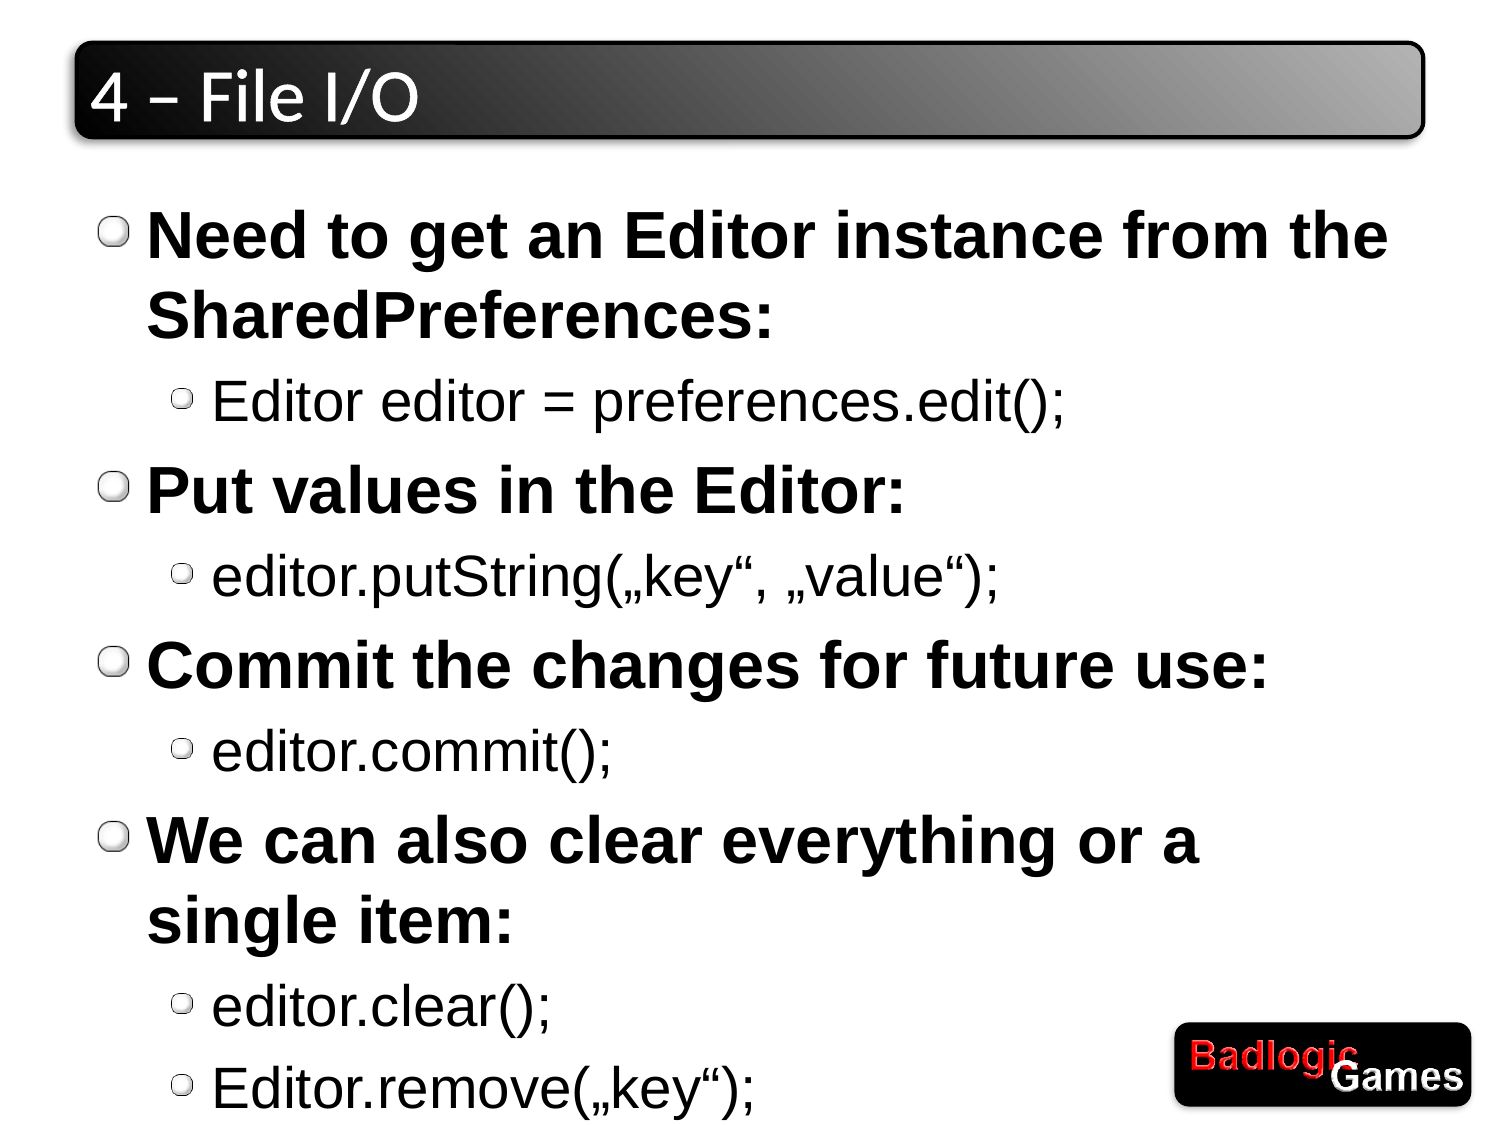

# 4 – File I/O
Need to get an Editor instance from the SharedPreferences:
Editor editor = preferences.edit();
Put values in the Editor:
editor.putString(„key“, „value“);
Commit the changes for future use:
editor.commit();
We can also clear everything or a single item:
editor.clear();
Editor.remove(„key“);